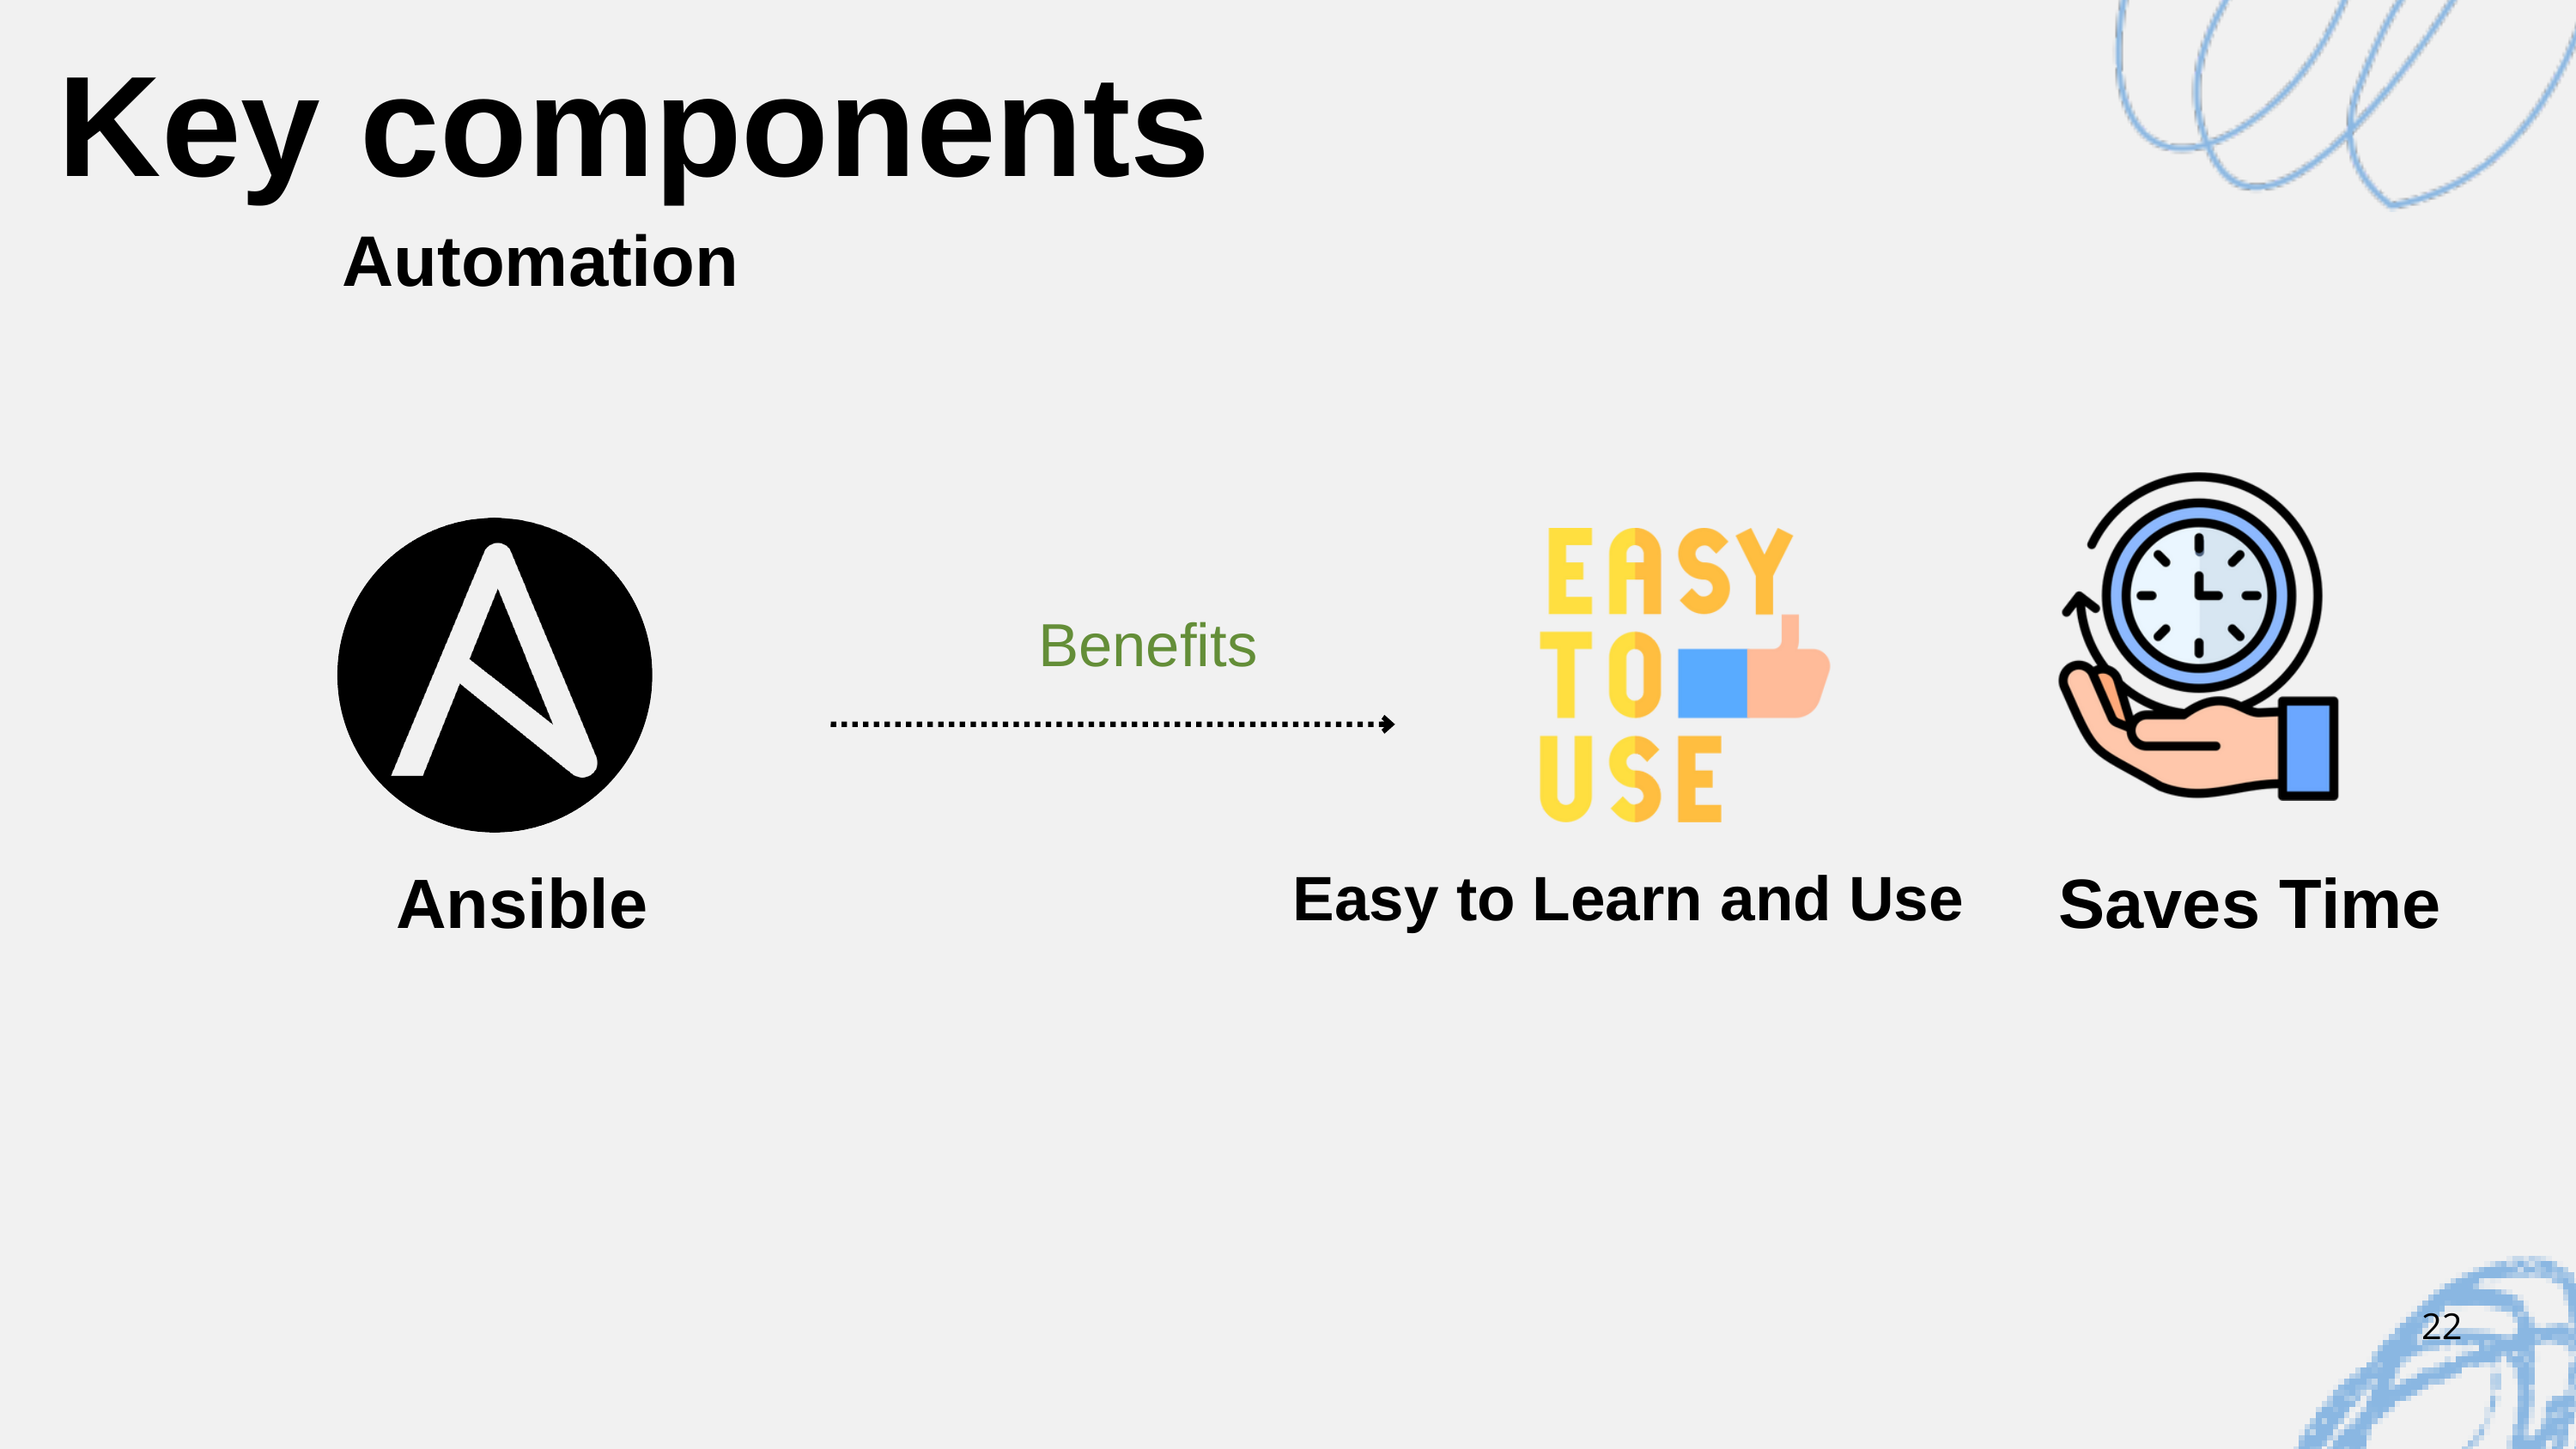

Key components
Automation

Benefits

Ansible
Saves Time
Easy to Learn and Use

22